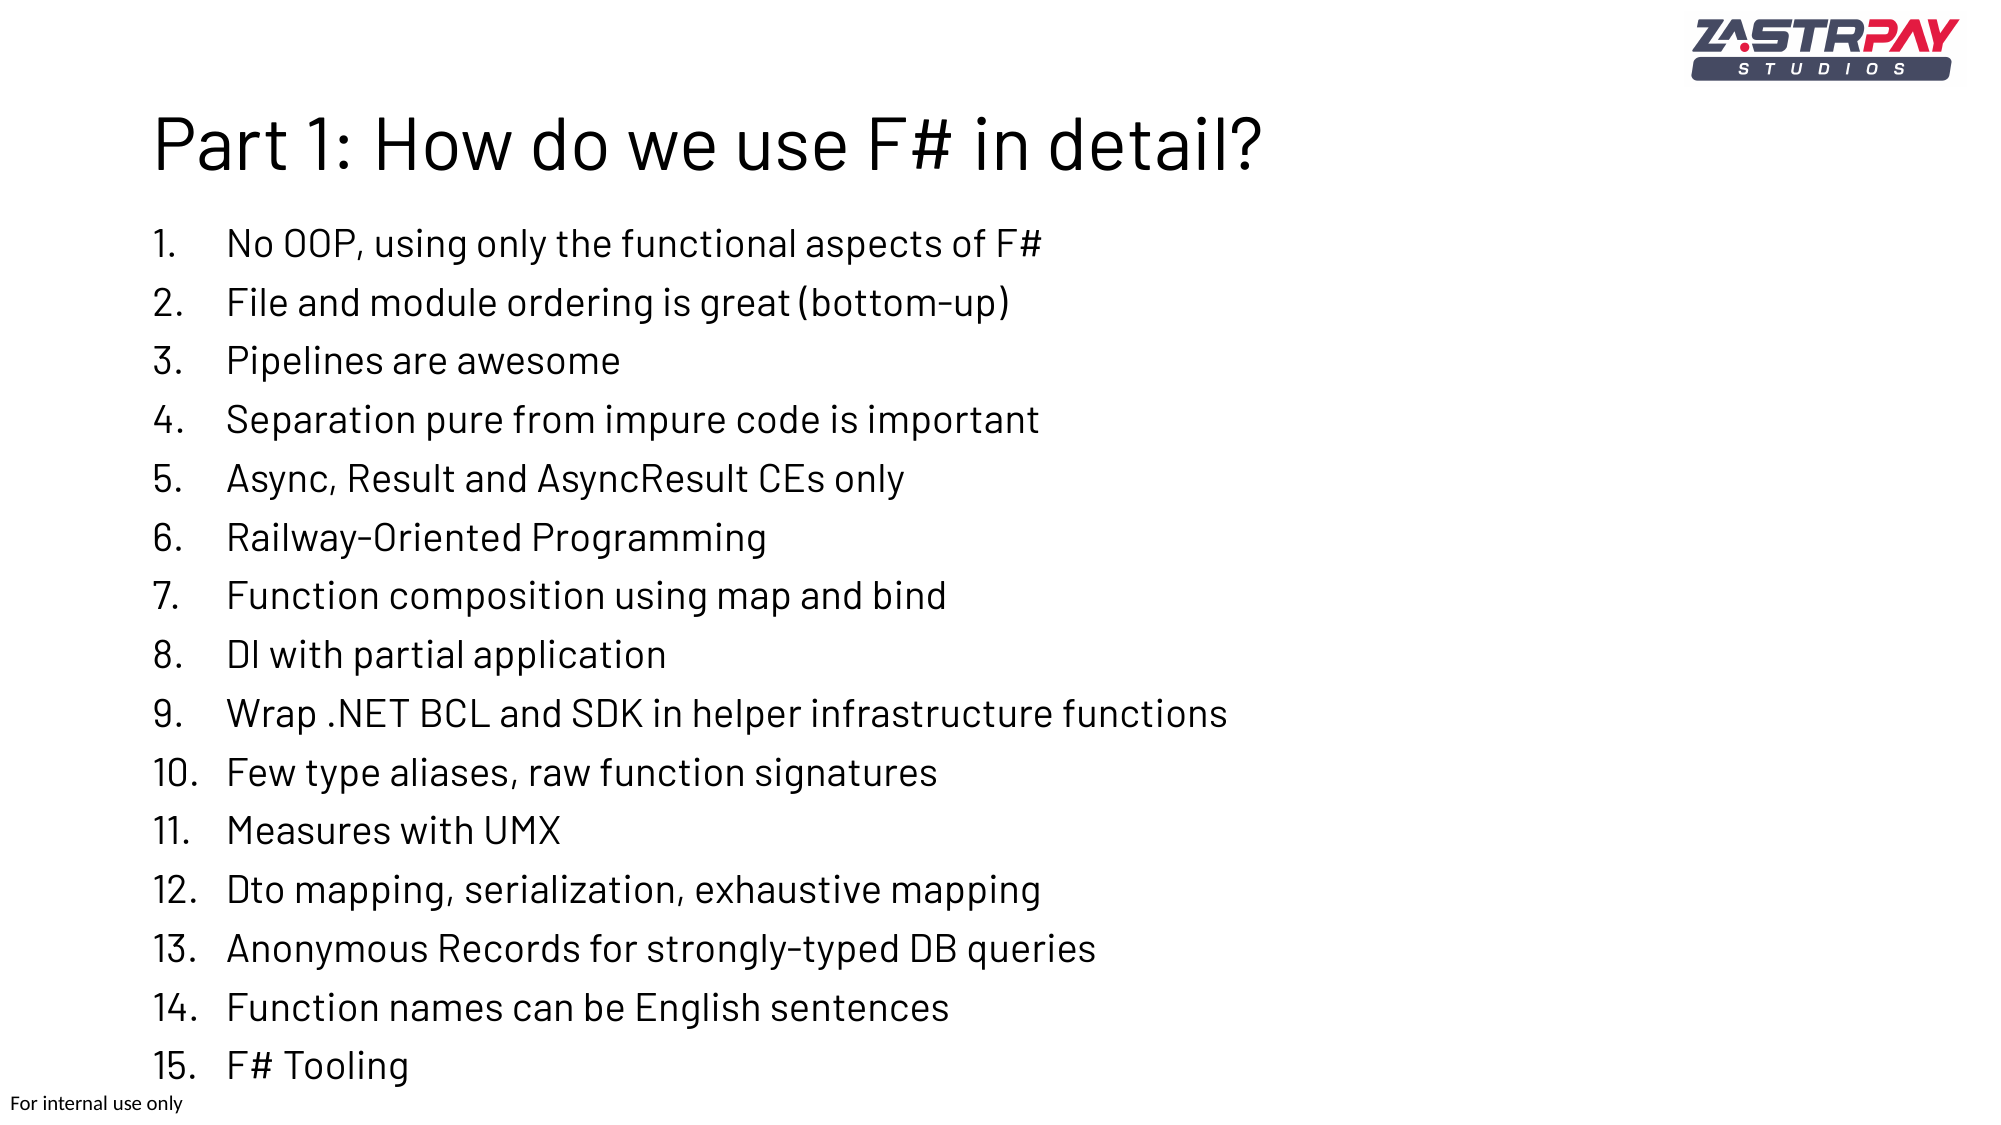

# Part 1: How do we use F# in detail?
No OOP, using only the functional aspects of F#
File and module ordering is great (bottom-up)
Pipelines are awesome
Separation pure from impure code is important
Async, Result and AsyncResult CEs only
Railway-Oriented Programming
Function composition using map and bind
DI with partial application
Wrap .NET BCL and SDK in helper infrastructure functions
Few type aliases, raw function signatures
Measures with UMX
Dto mapping, serialization, exhaustive mapping
Anonymous Records for strongly-typed DB queries
Function names can be English sentences
F# Tooling